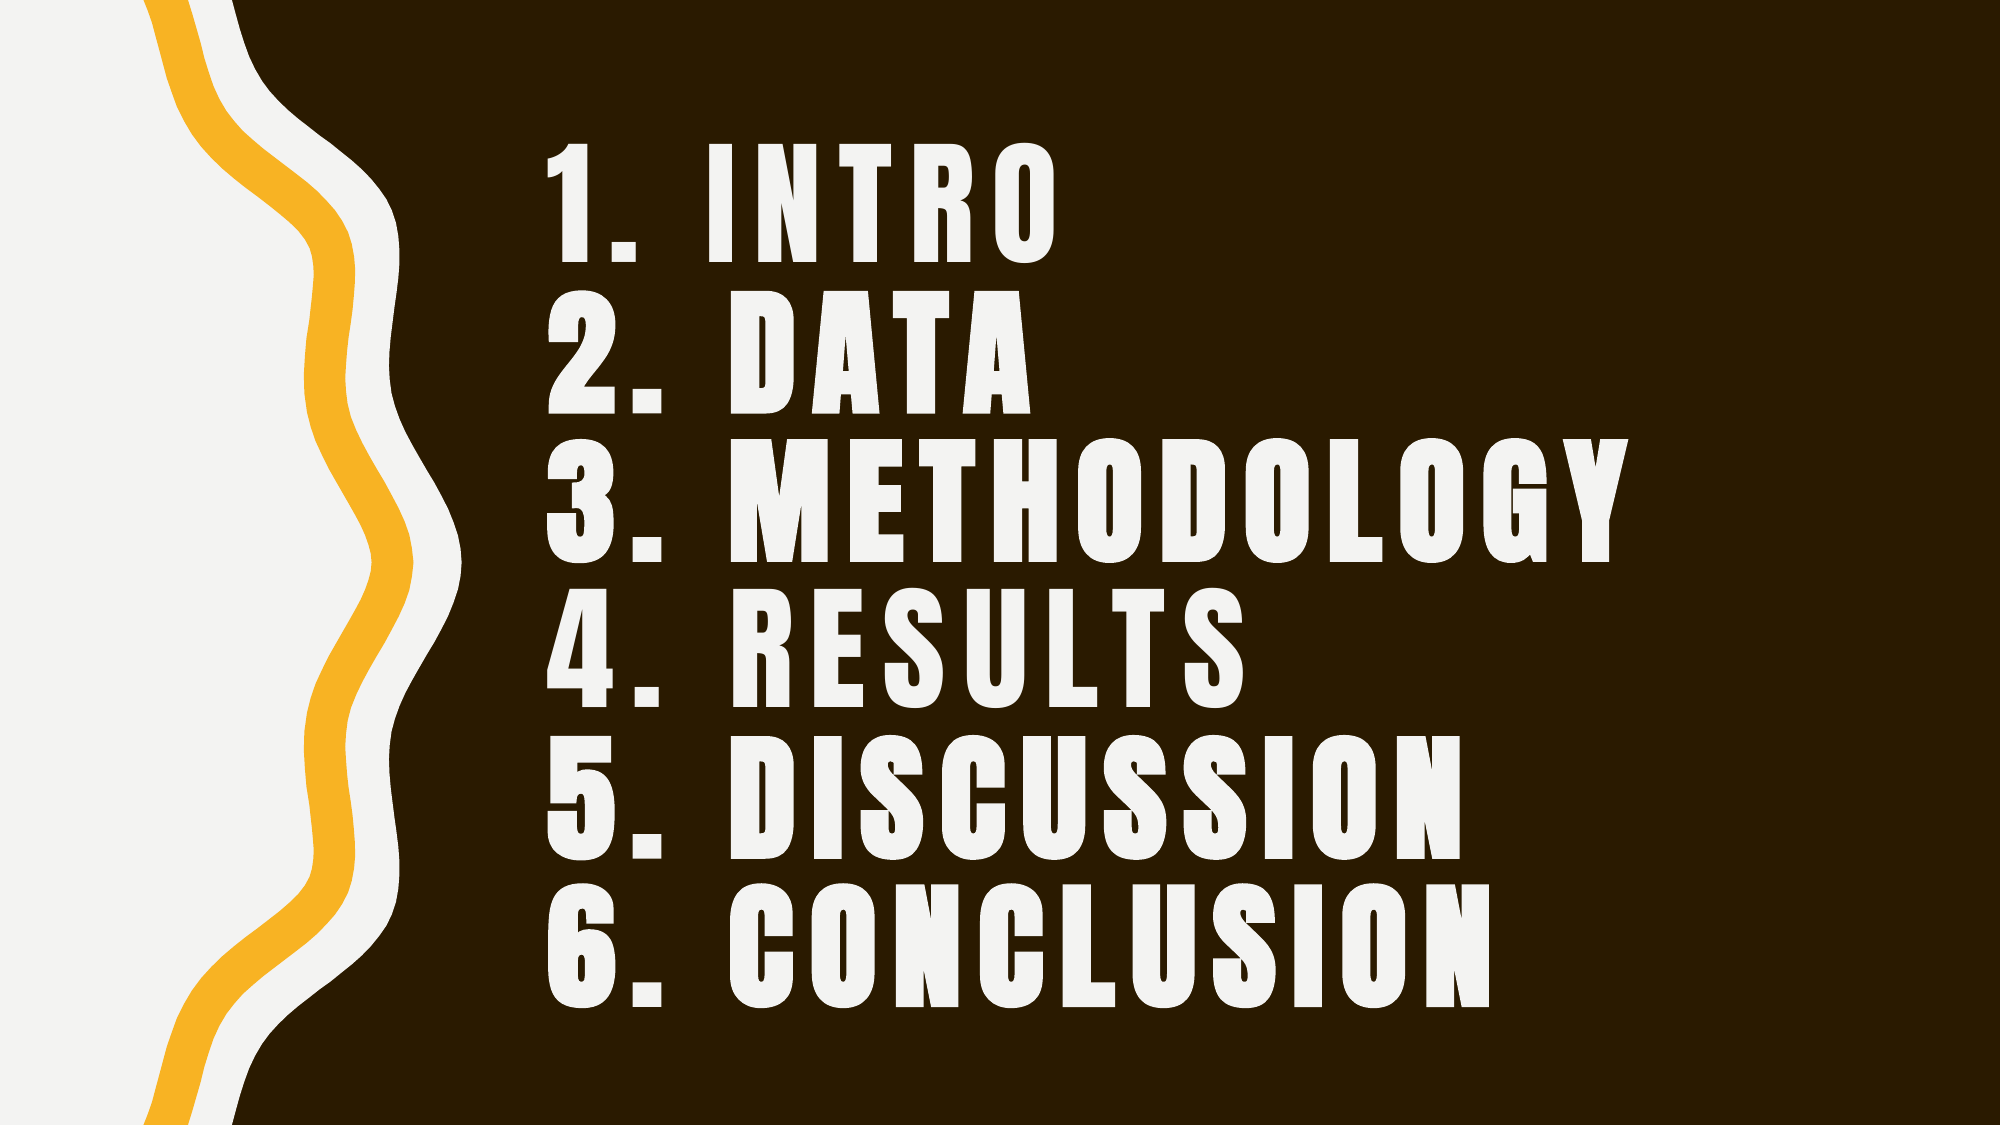

# 1. Intro 2. Data 3. Methodology 4. Results 5. Discussion 6. Conclusion